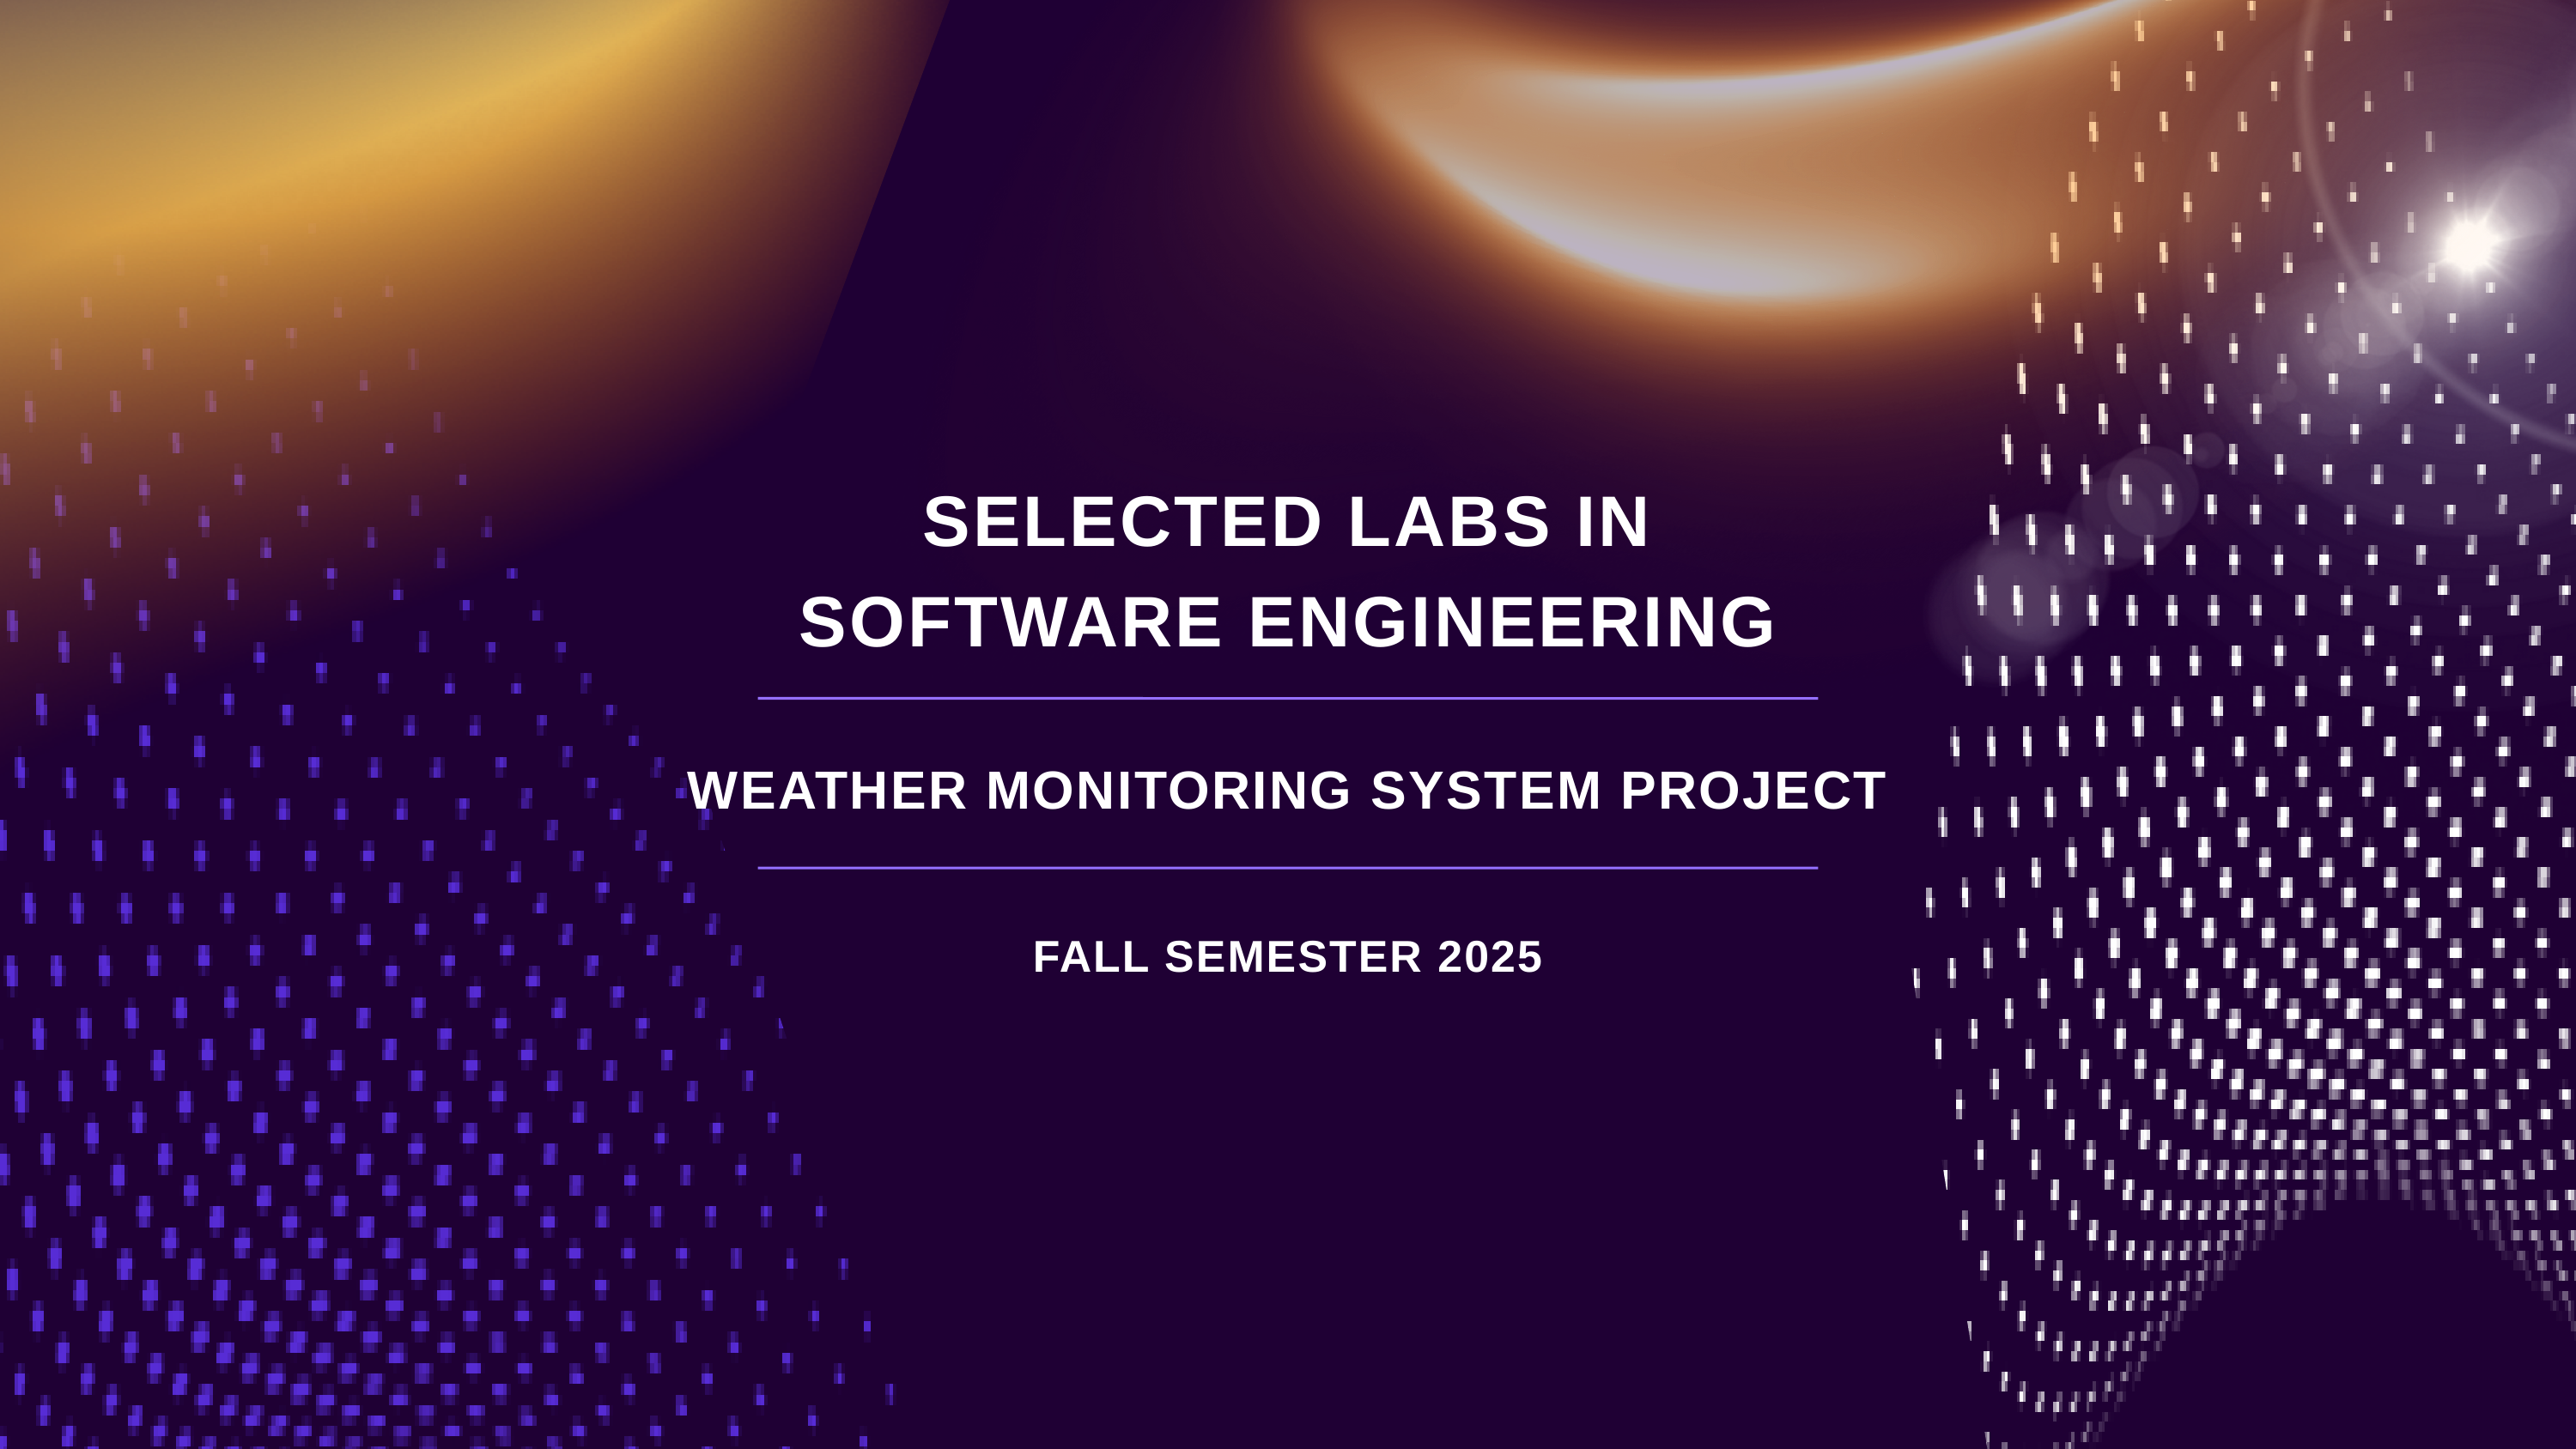

SELECTED LABS IN SOFTWARE ENGINEERING

WEATHER MONITORING SYSTEM PROJECT

FALL SEMESTER 2025